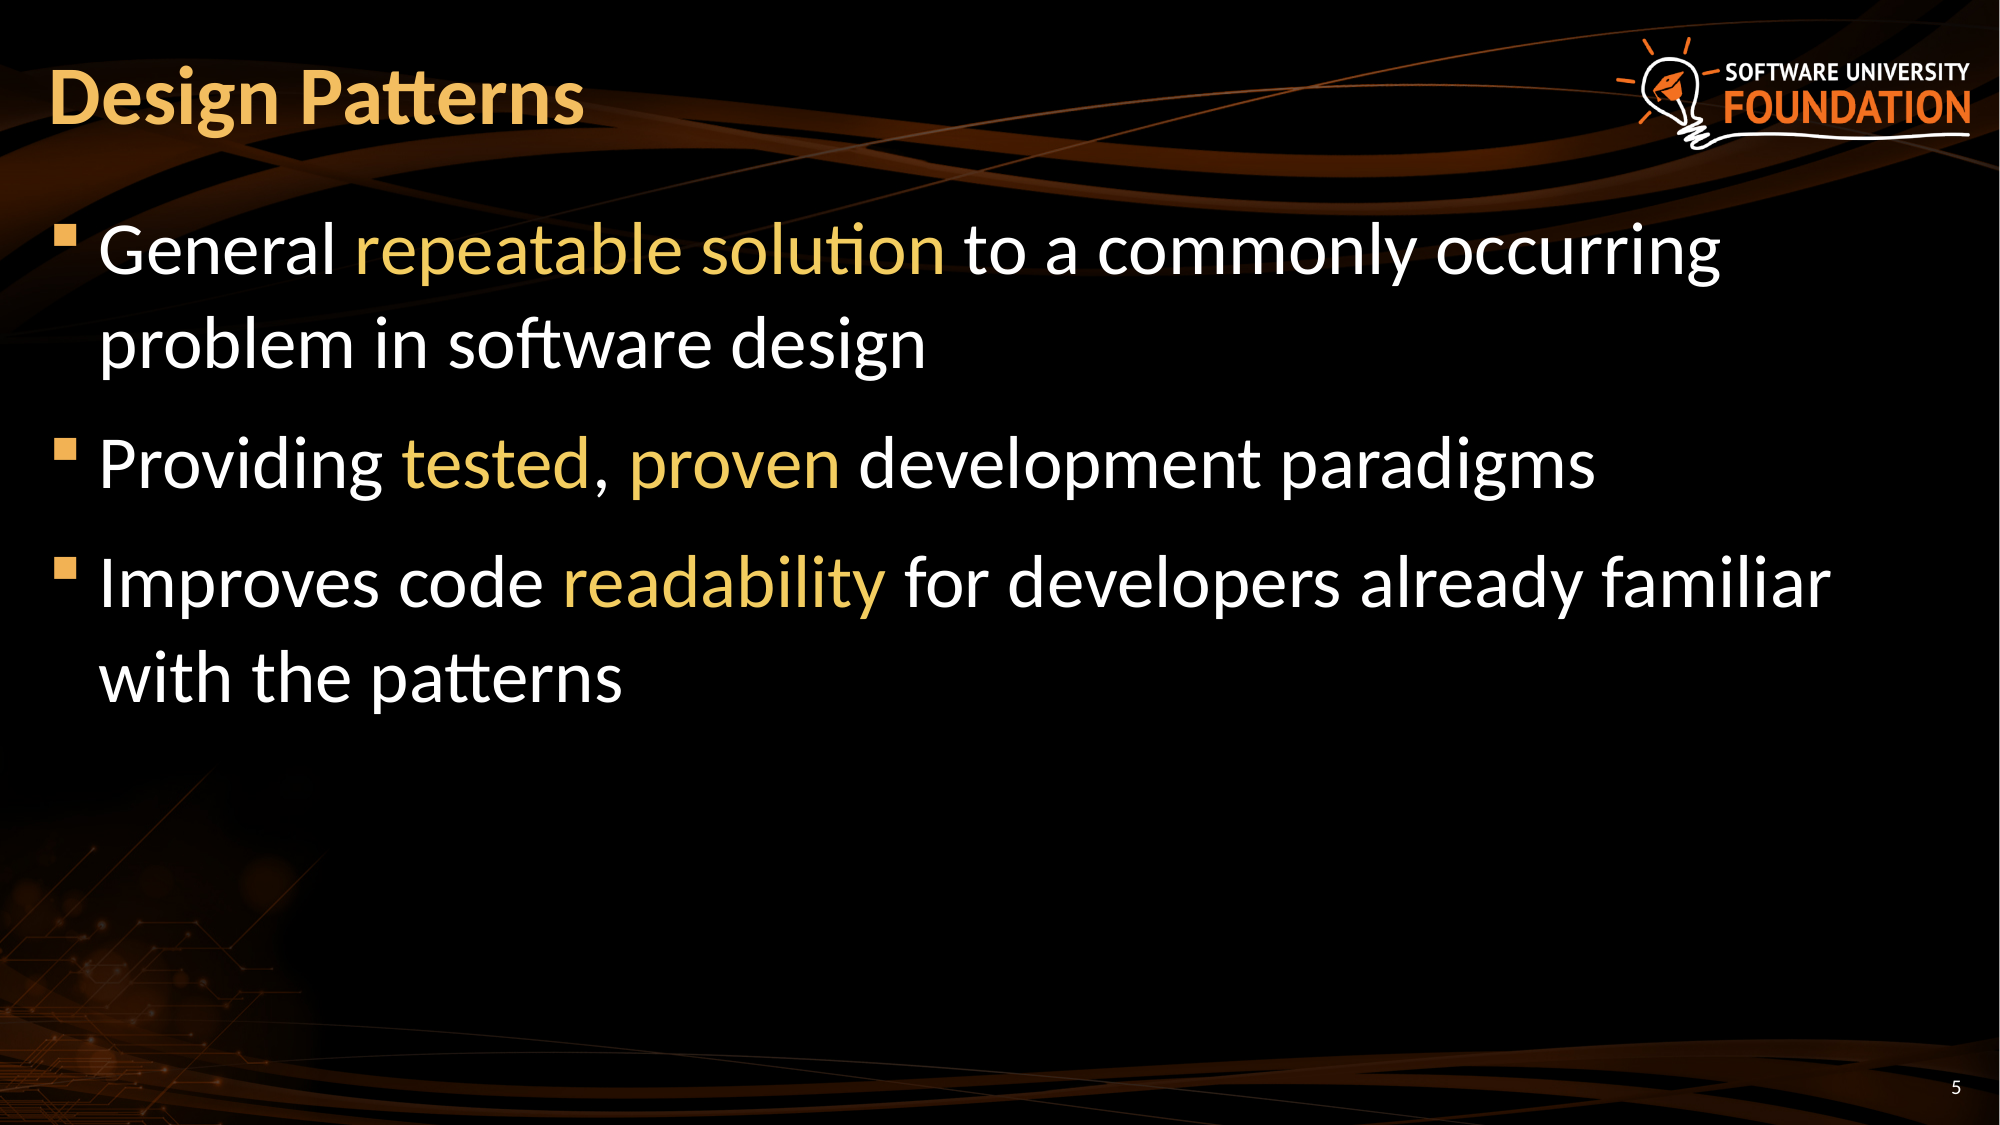

# Design Patterns
General repeatable solution to a commonly occurring problem in software design
Providing tested, proven development paradigms
Improves code readability for developers already familiar with the patterns
5